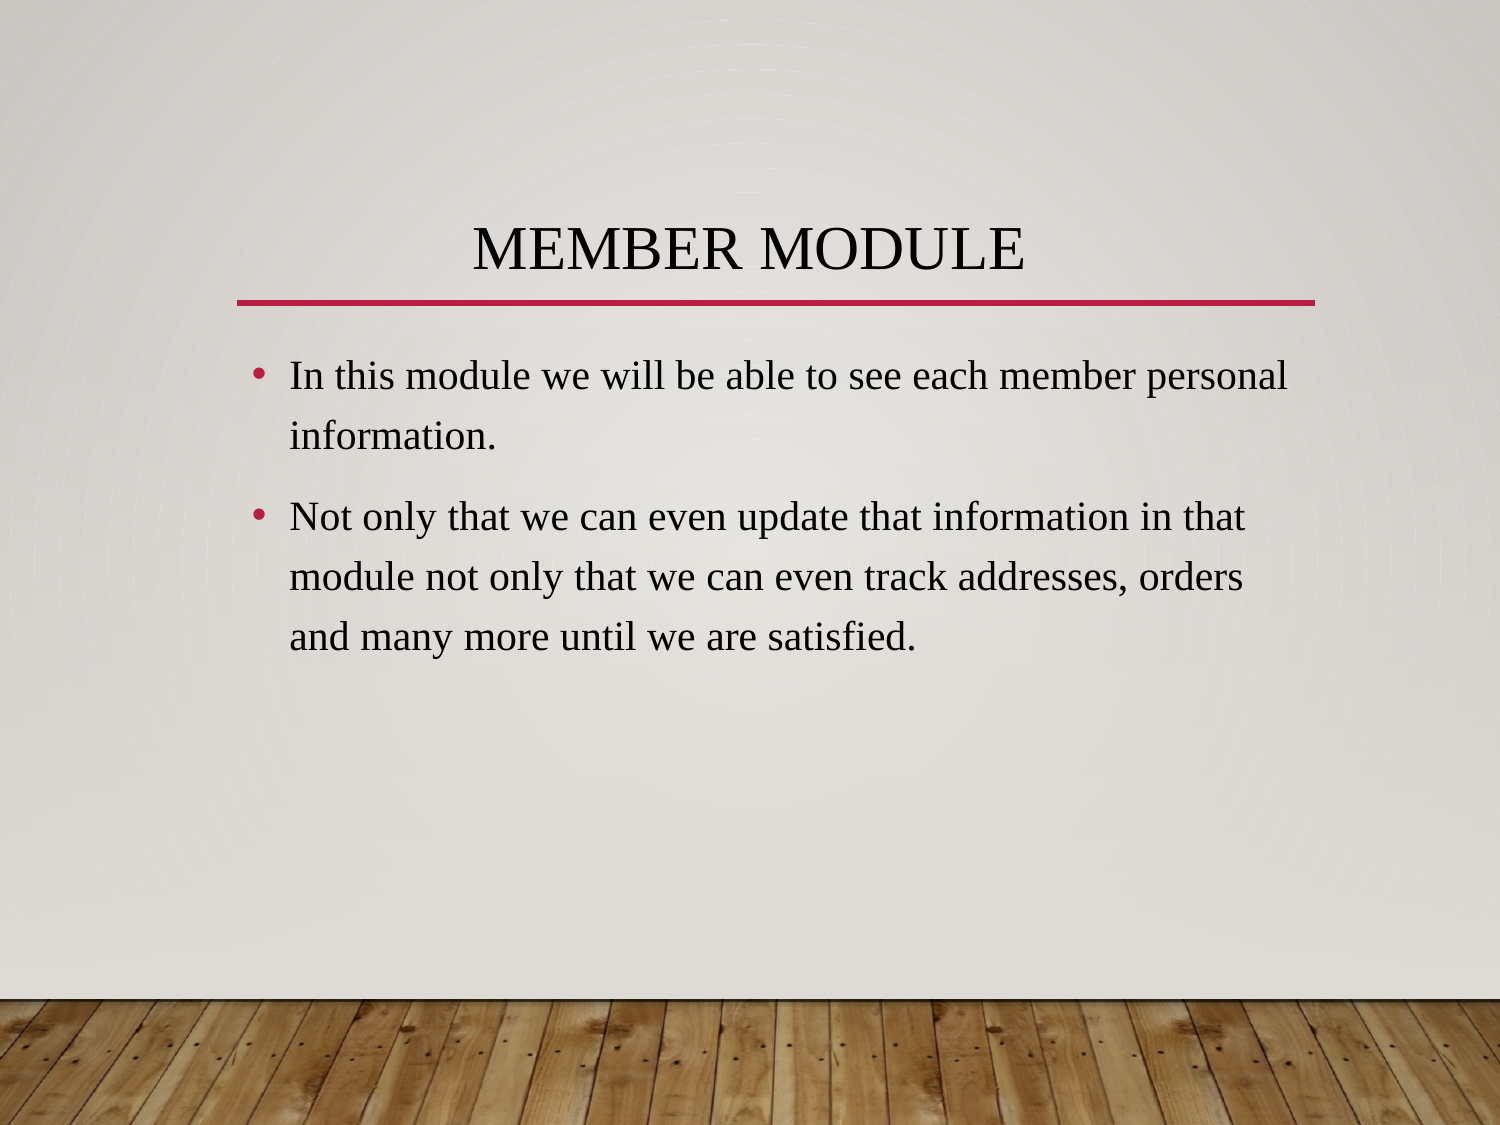

# Member module
In this module we will be able to see each member personal information.
Not only that we can even update that information in that module not only that we can even track addresses, orders and many more until we are satisfied.